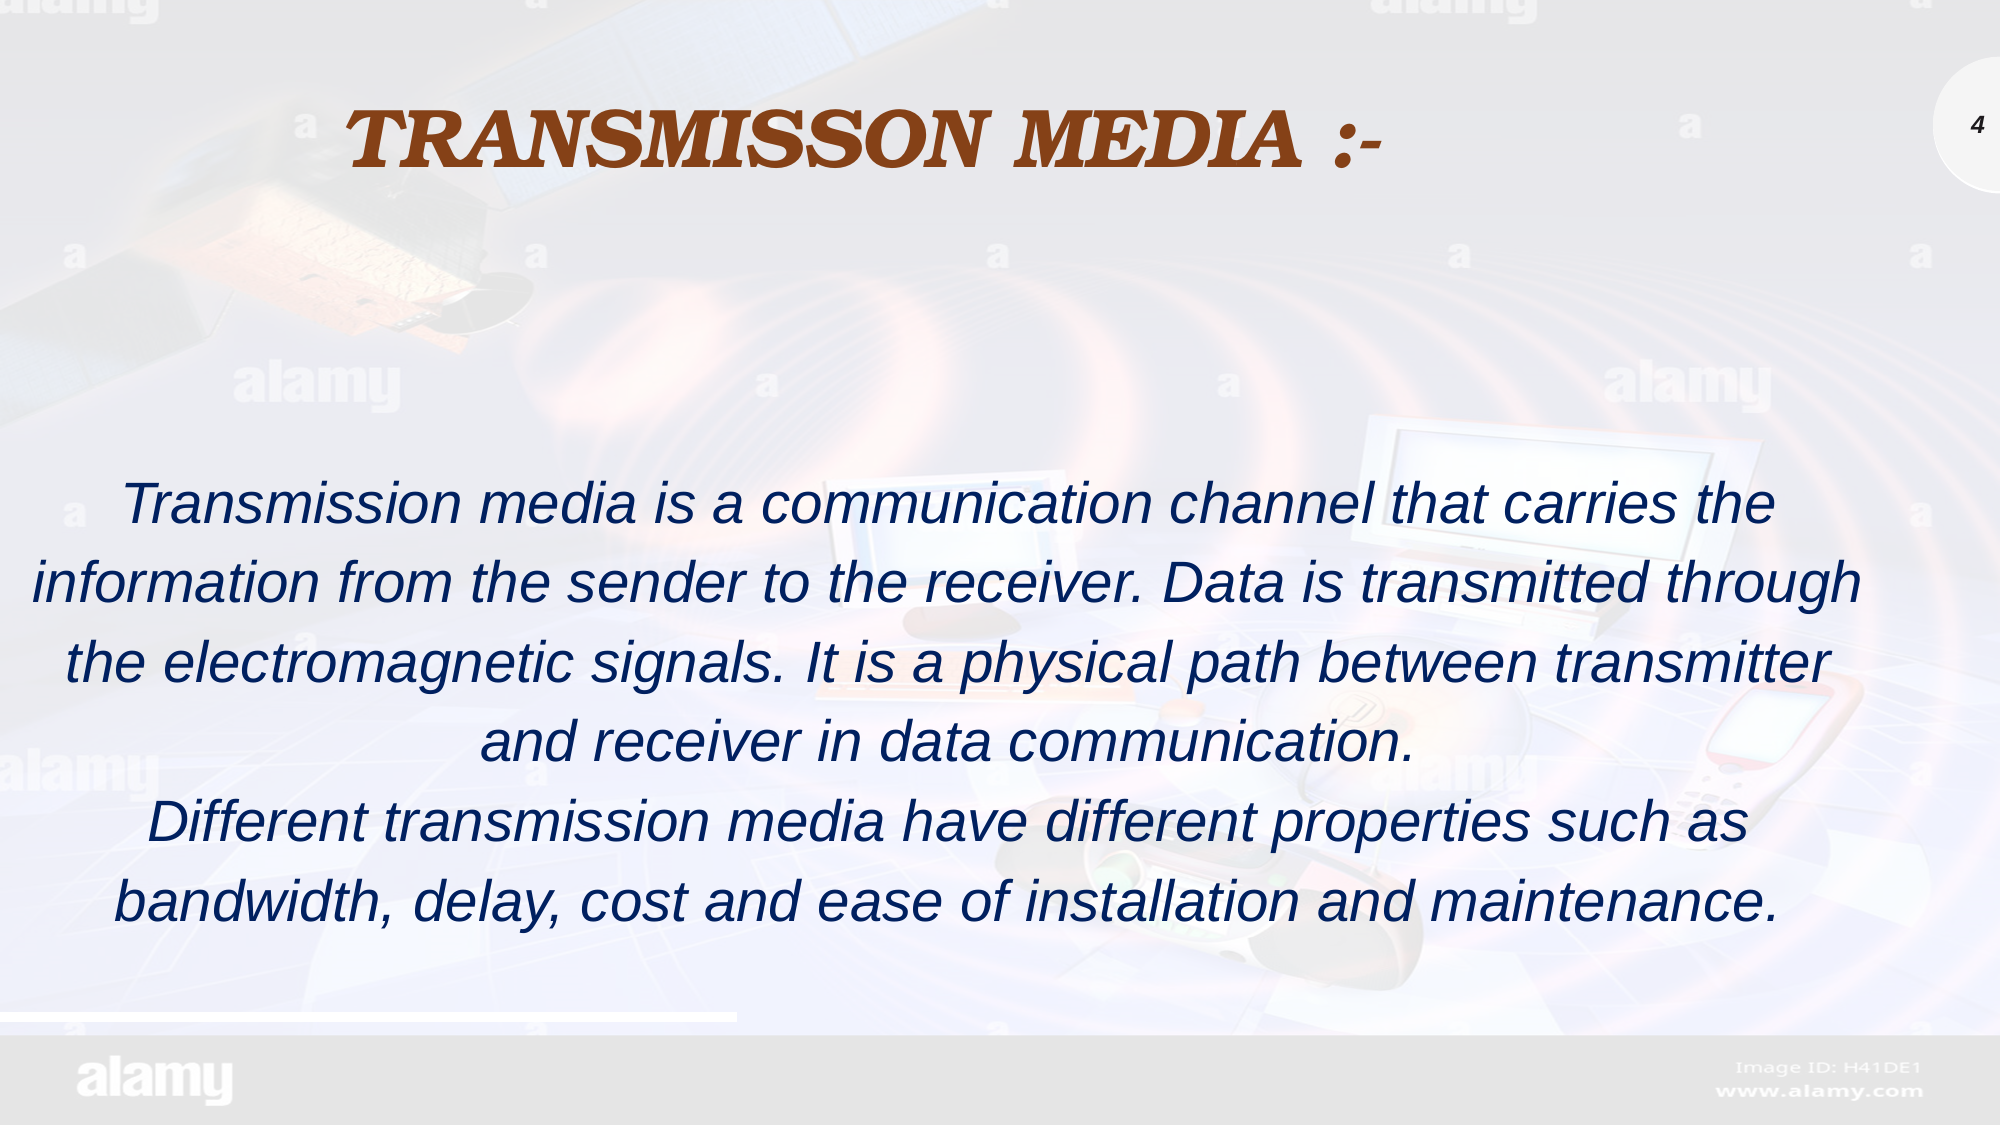

# Transmisson media :-
4

Transmission media is a communication channel that carries the information from the sender to the receiver. Data is transmitted through the electromagnetic signals. It is a physical path between transmitter and receiver in data communication.
Different transmission media have different properties such as bandwidth, delay, cost and ease of installation and maintenance.